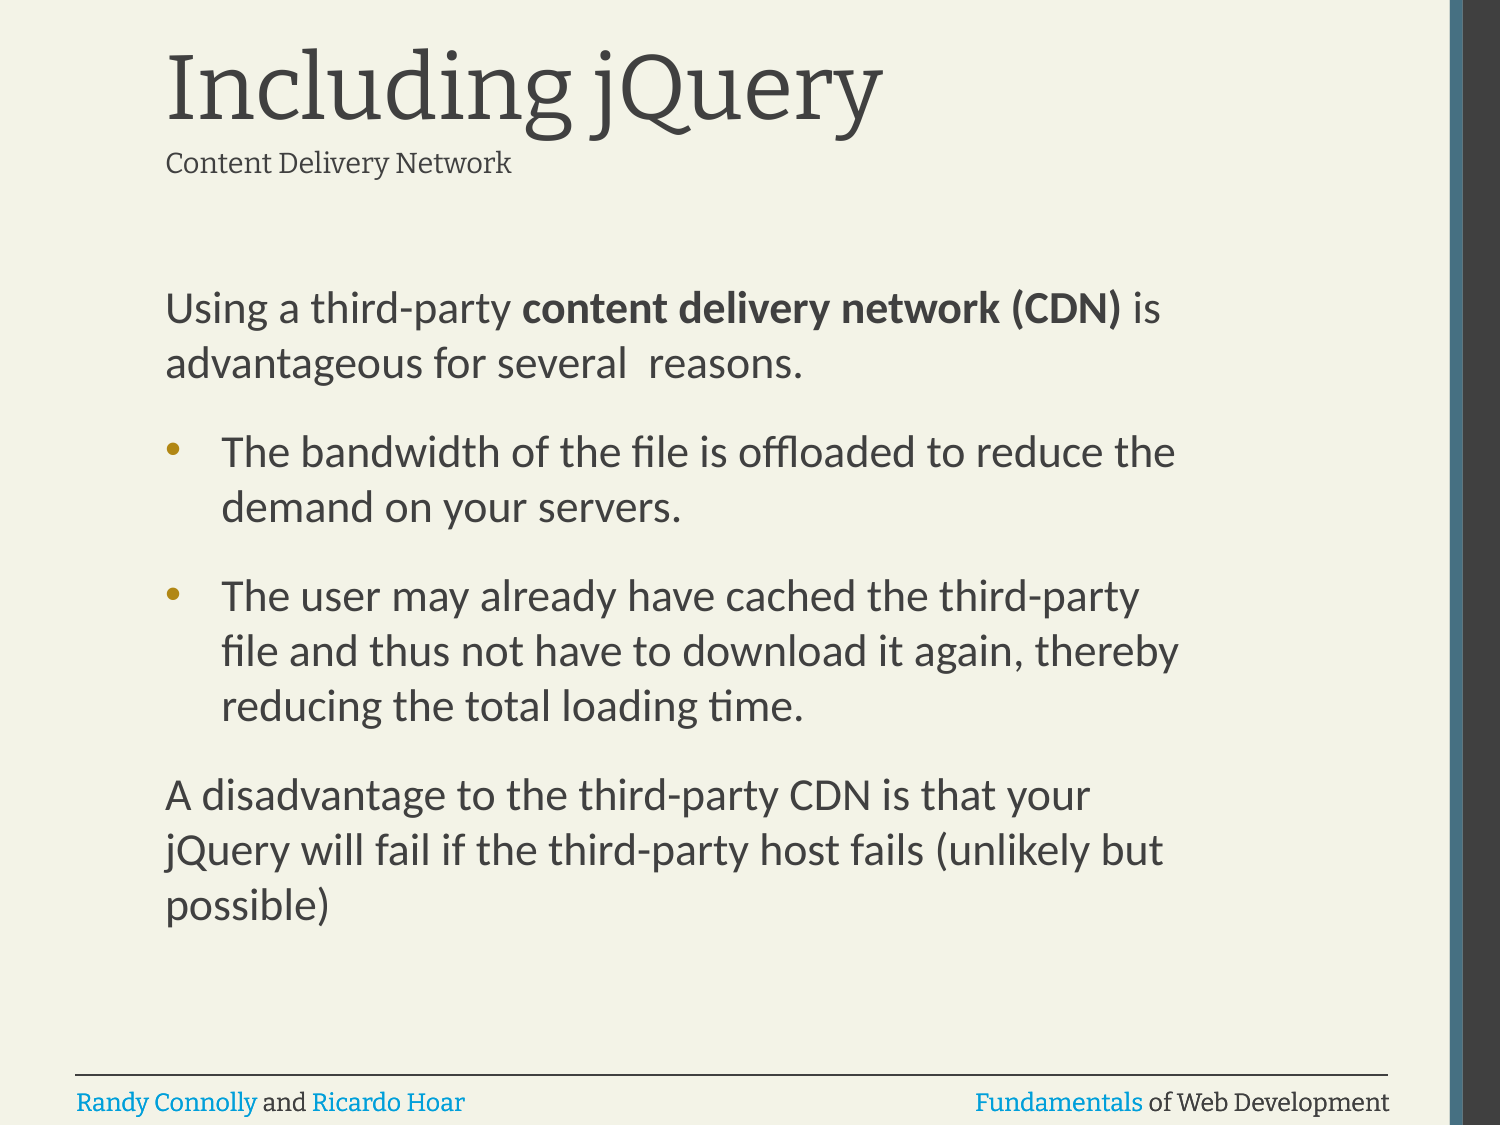

# Including jQuery
Content Delivery Network
Using a third-party content delivery network (CDN) is advantageous for several  reasons.
The bandwidth of the file is offloaded to reduce the demand on your servers.
The user may already have cached the third-party file and thus not have to download it again, thereby reducing the total loading time.
A disadvantage to the third-party CDN is that your jQuery will fail if the third-party host fails (unlikely but possible)